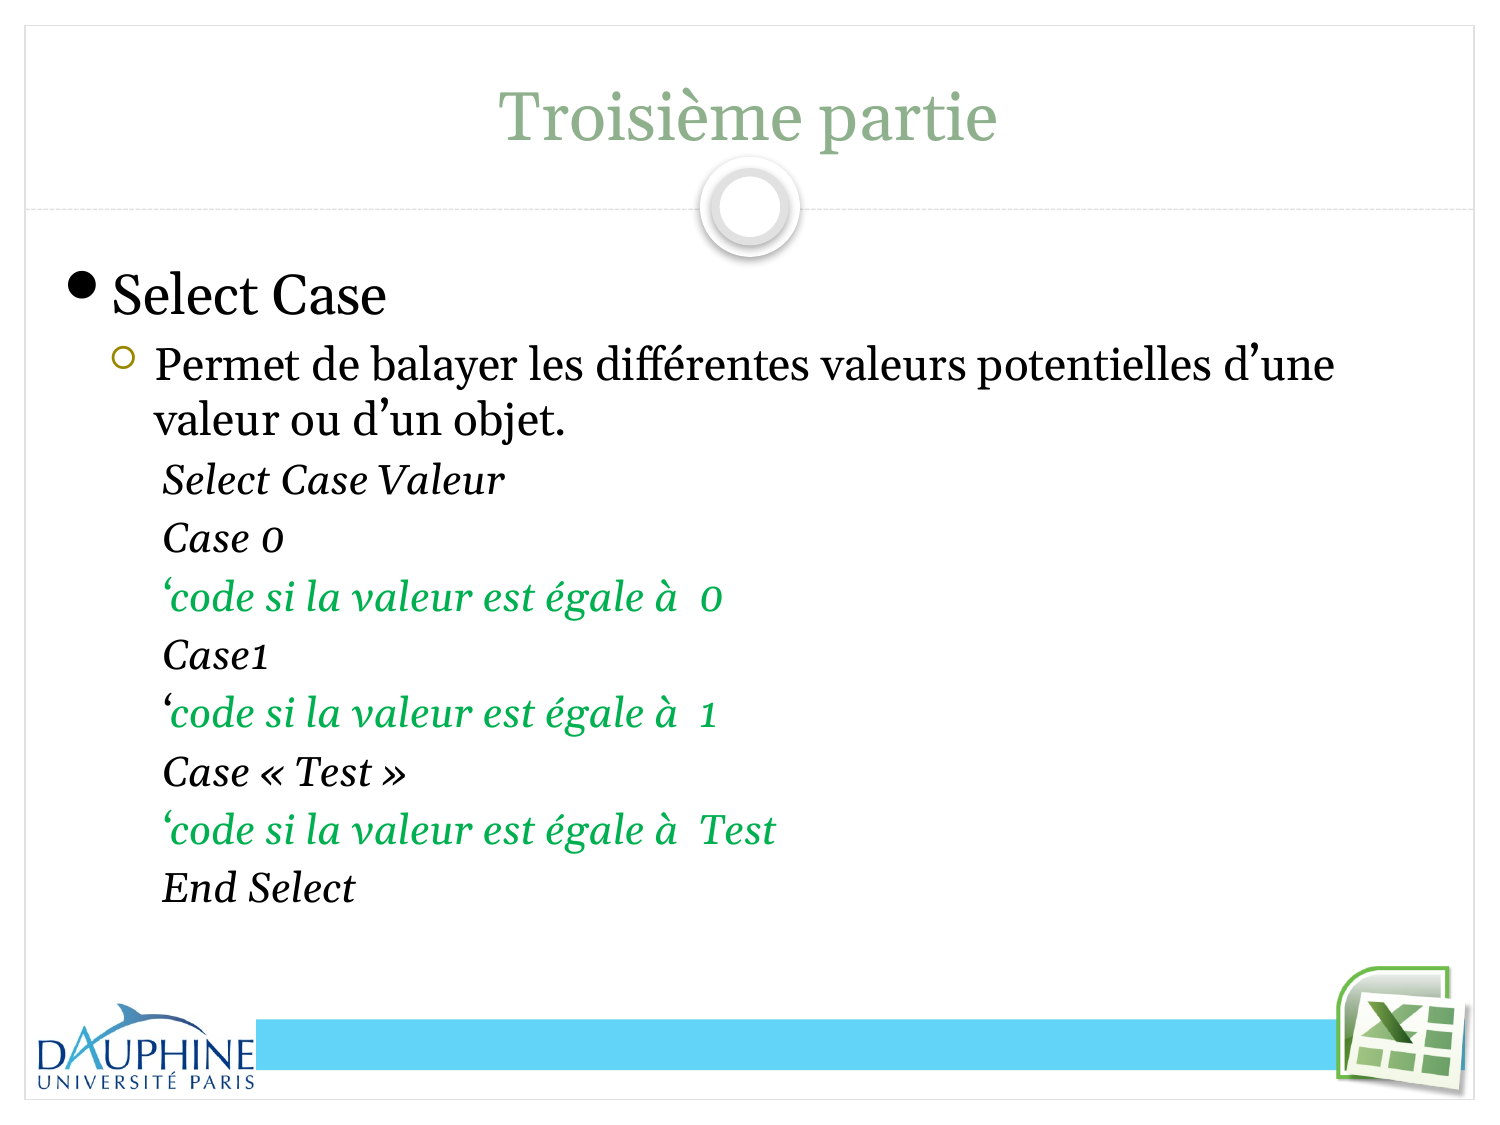

# Troisième partie
Select Case
Permet de balayer les différentes valeurs potentielles d’une valeur ou d’un objet.
Select Case Valeur
Case 0
‘code si la valeur est égale à  0
Case1
‘code si la valeur est égale à  1
Case « Test »
‘code si la valeur est égale à  Test
End Select